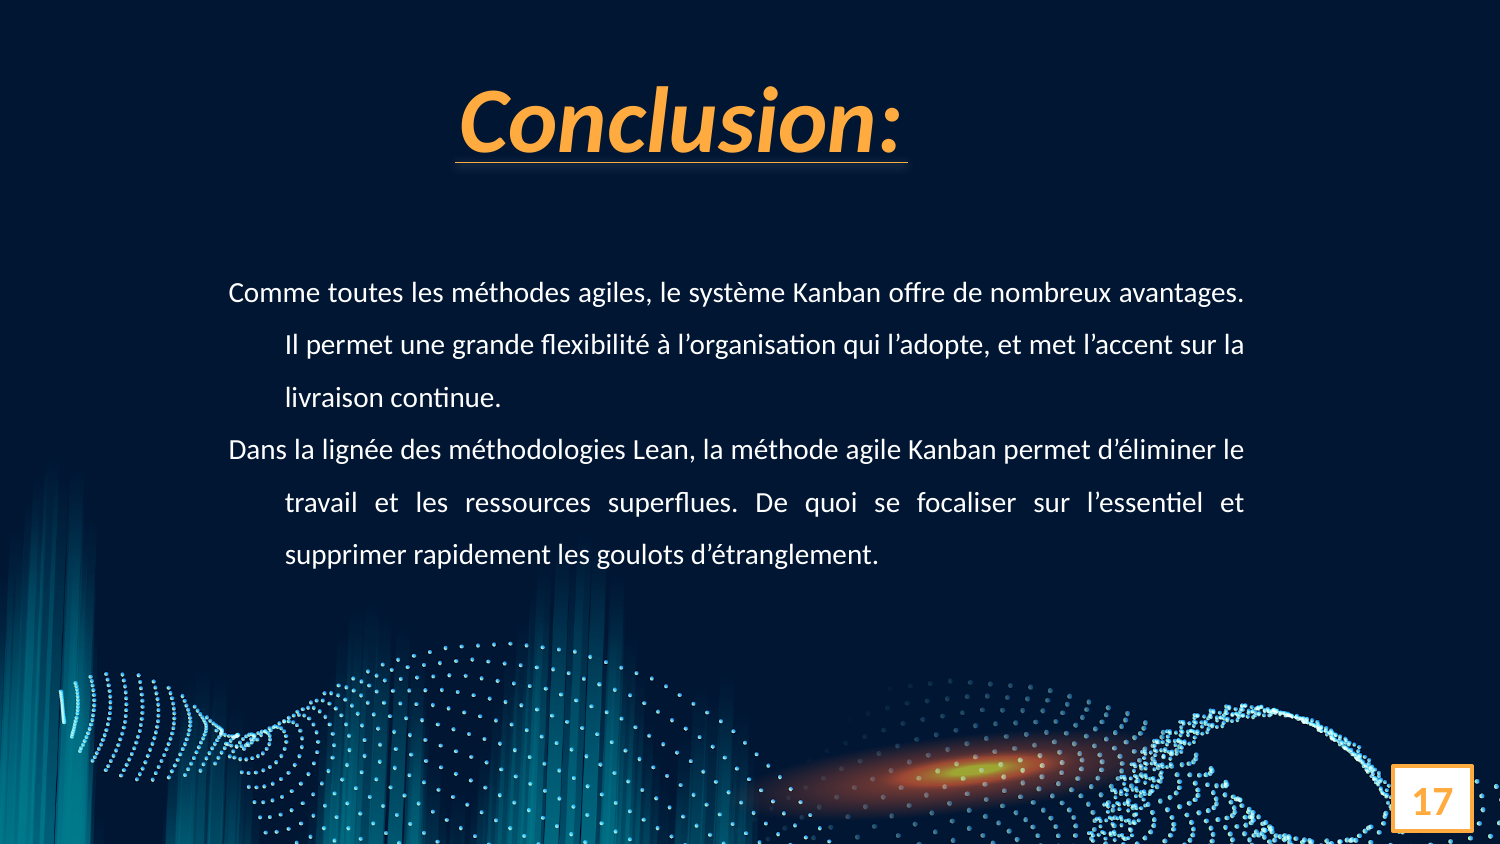

# Conclusion:
Comme toutes les méthodes agiles, le système Kanban offre de nombreux avantages. Il permet une grande flexibilité à l’organisation qui l’adopte, et met l’accent sur la livraison continue.
Dans la lignée des méthodologies Lean, la méthode agile Kanban permet d’éliminer le travail et les ressources superflues. De quoi se focaliser sur l’essentiel et supprimer rapidement les goulots d’étranglement.
17